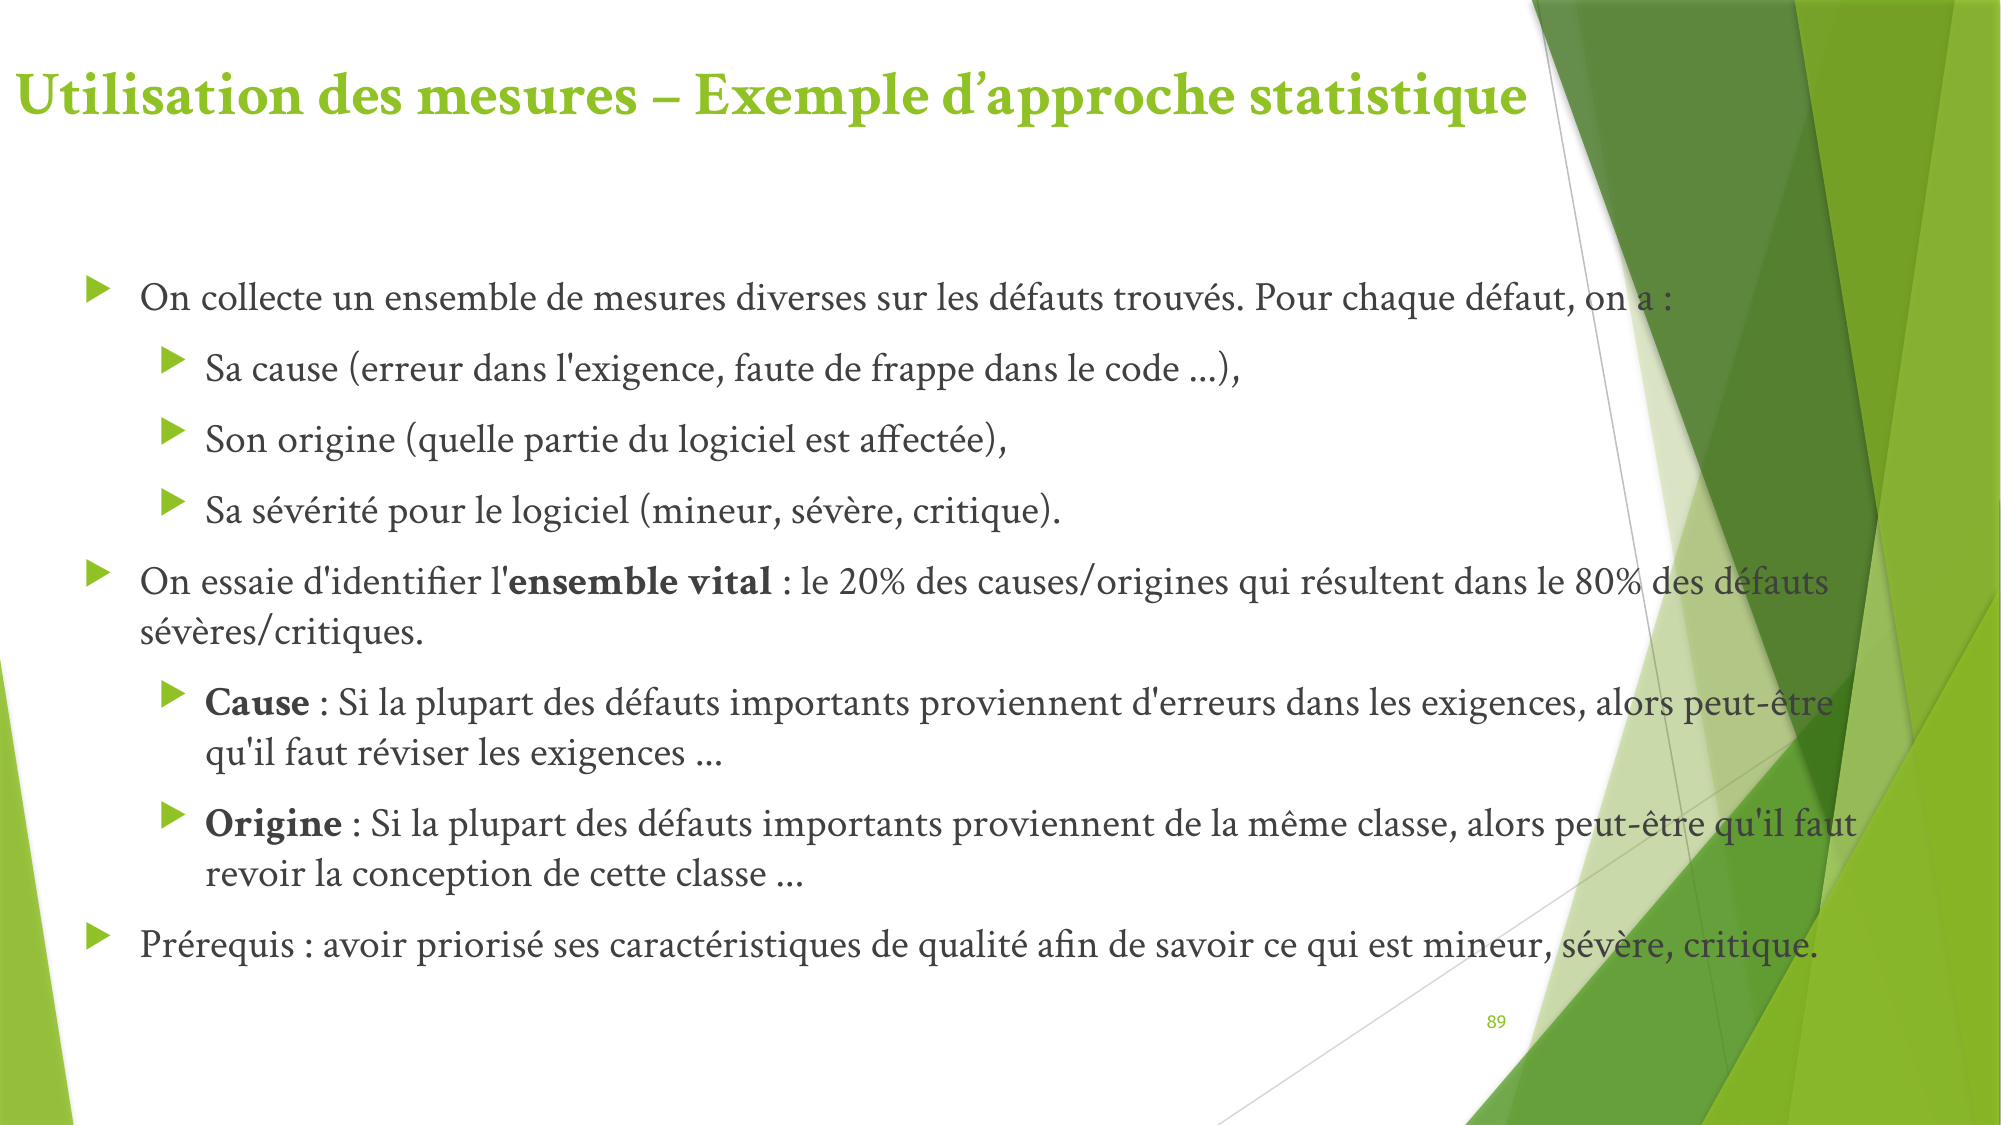

# Utilisation des mesures – Exemple d’approche statistique
On collecte un ensemble de mesures diverses sur les défauts trouvés. Pour chaque défaut, on a :
Sa cause (erreur dans l'exigence, faute de frappe dans le code ...),
Son origine (quelle partie du logiciel est affectée),
Sa sévérité pour le logiciel (mineur, sévère, critique).
On essaie d'identifier l'ensemble vital : le 20% des causes/origines qui résultent dans le 80% des défauts sévères/critiques.
Cause : Si la plupart des défauts importants proviennent d'erreurs dans les exigences, alors peut-être qu'il faut réviser les exigences ...
Origine : Si la plupart des défauts importants proviennent de la même classe, alors peut-être qu'il faut revoir la conception de cette classe ...
Prérequis : avoir priorisé ses caractéristiques de qualité afin de savoir ce qui est mineur, sévère, critique.

89